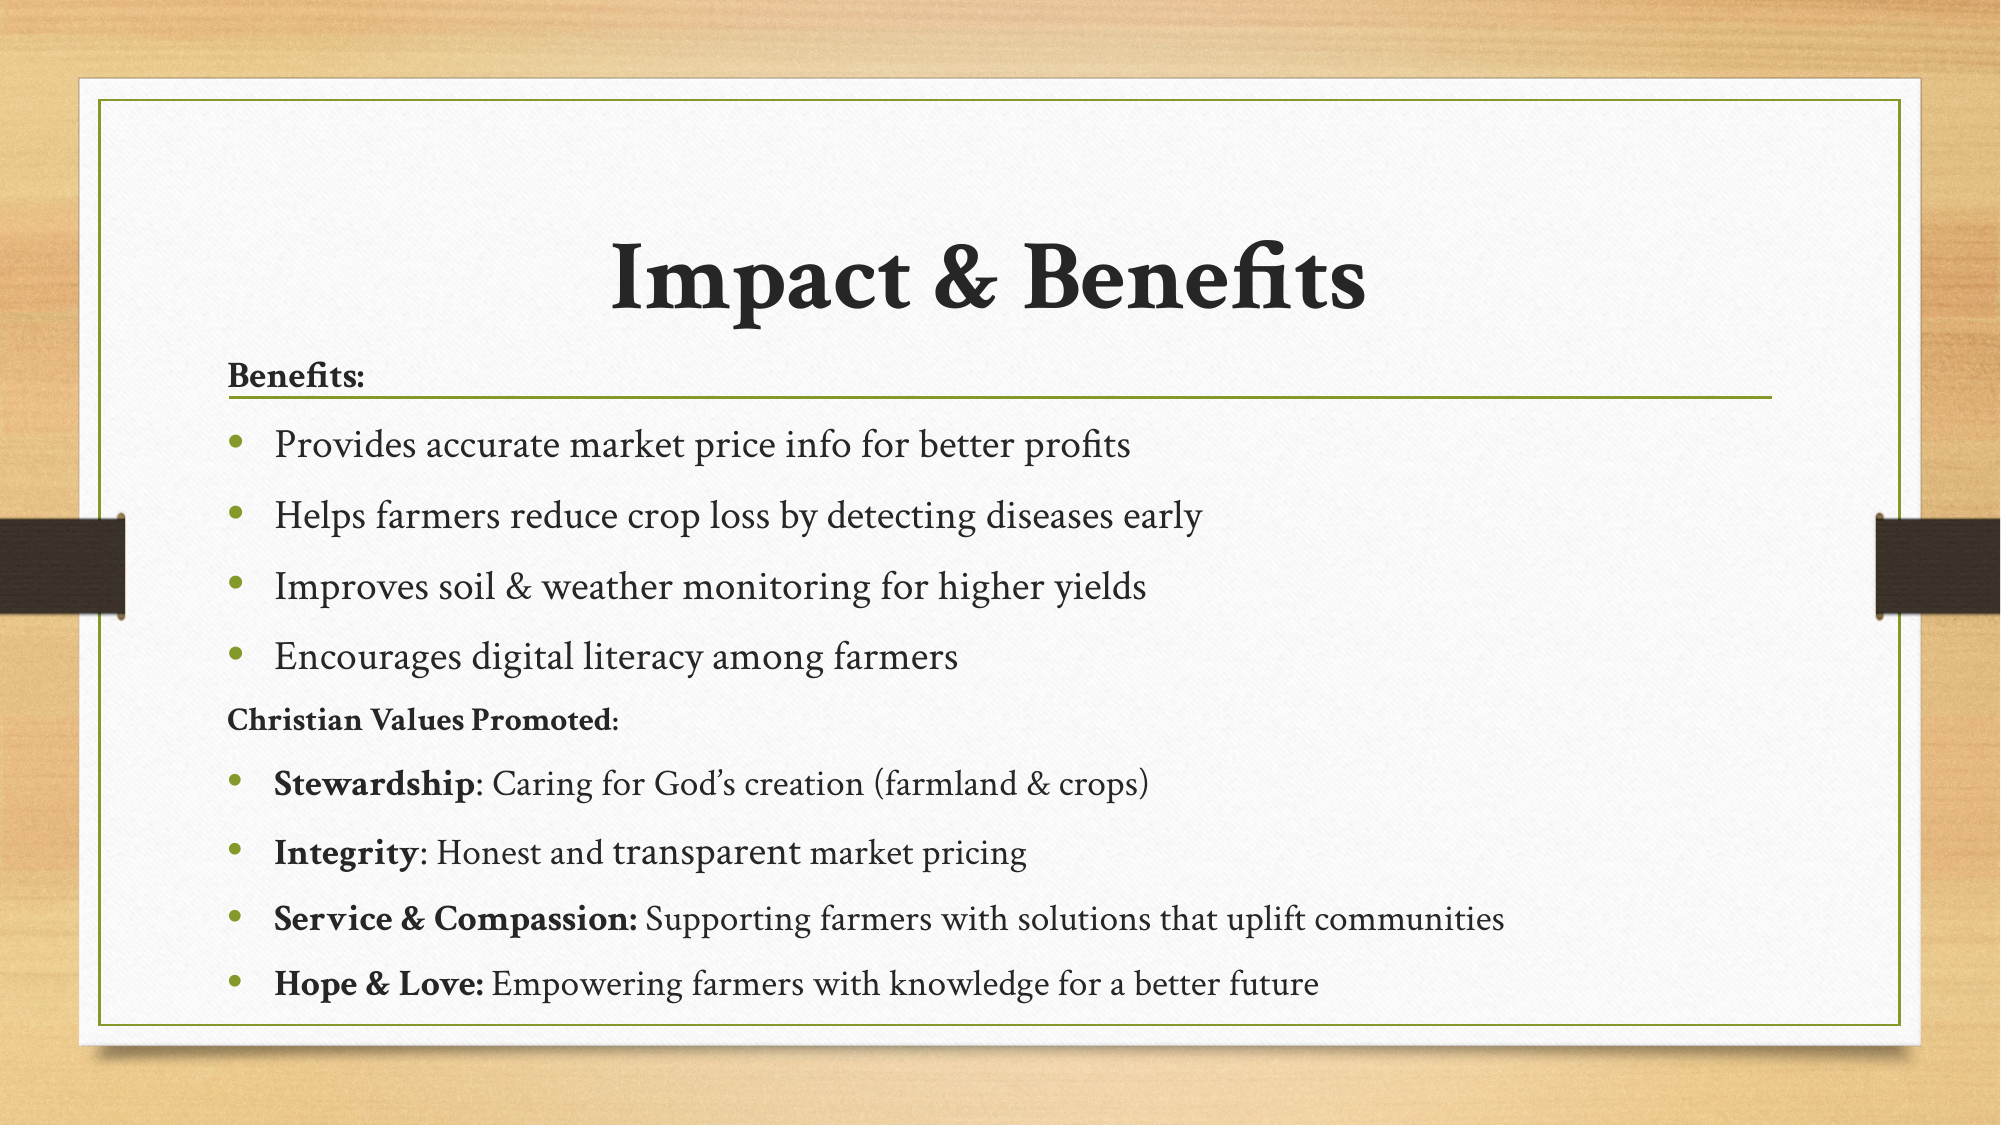

# Impact & Benefits
Benefits:
Provides accurate market price info for better profits
Helps farmers reduce crop loss by detecting diseases early
Improves soil & weather monitoring for higher yields
Encourages digital literacy among farmers
Christian Values Promoted:
Stewardship: Caring for God’s creation (farmland & crops)
Integrity: Honest and transparent market pricing
Service & Compassion: Supporting farmers with solutions that uplift communities
Hope & Love: Empowering farmers with knowledge for a better future